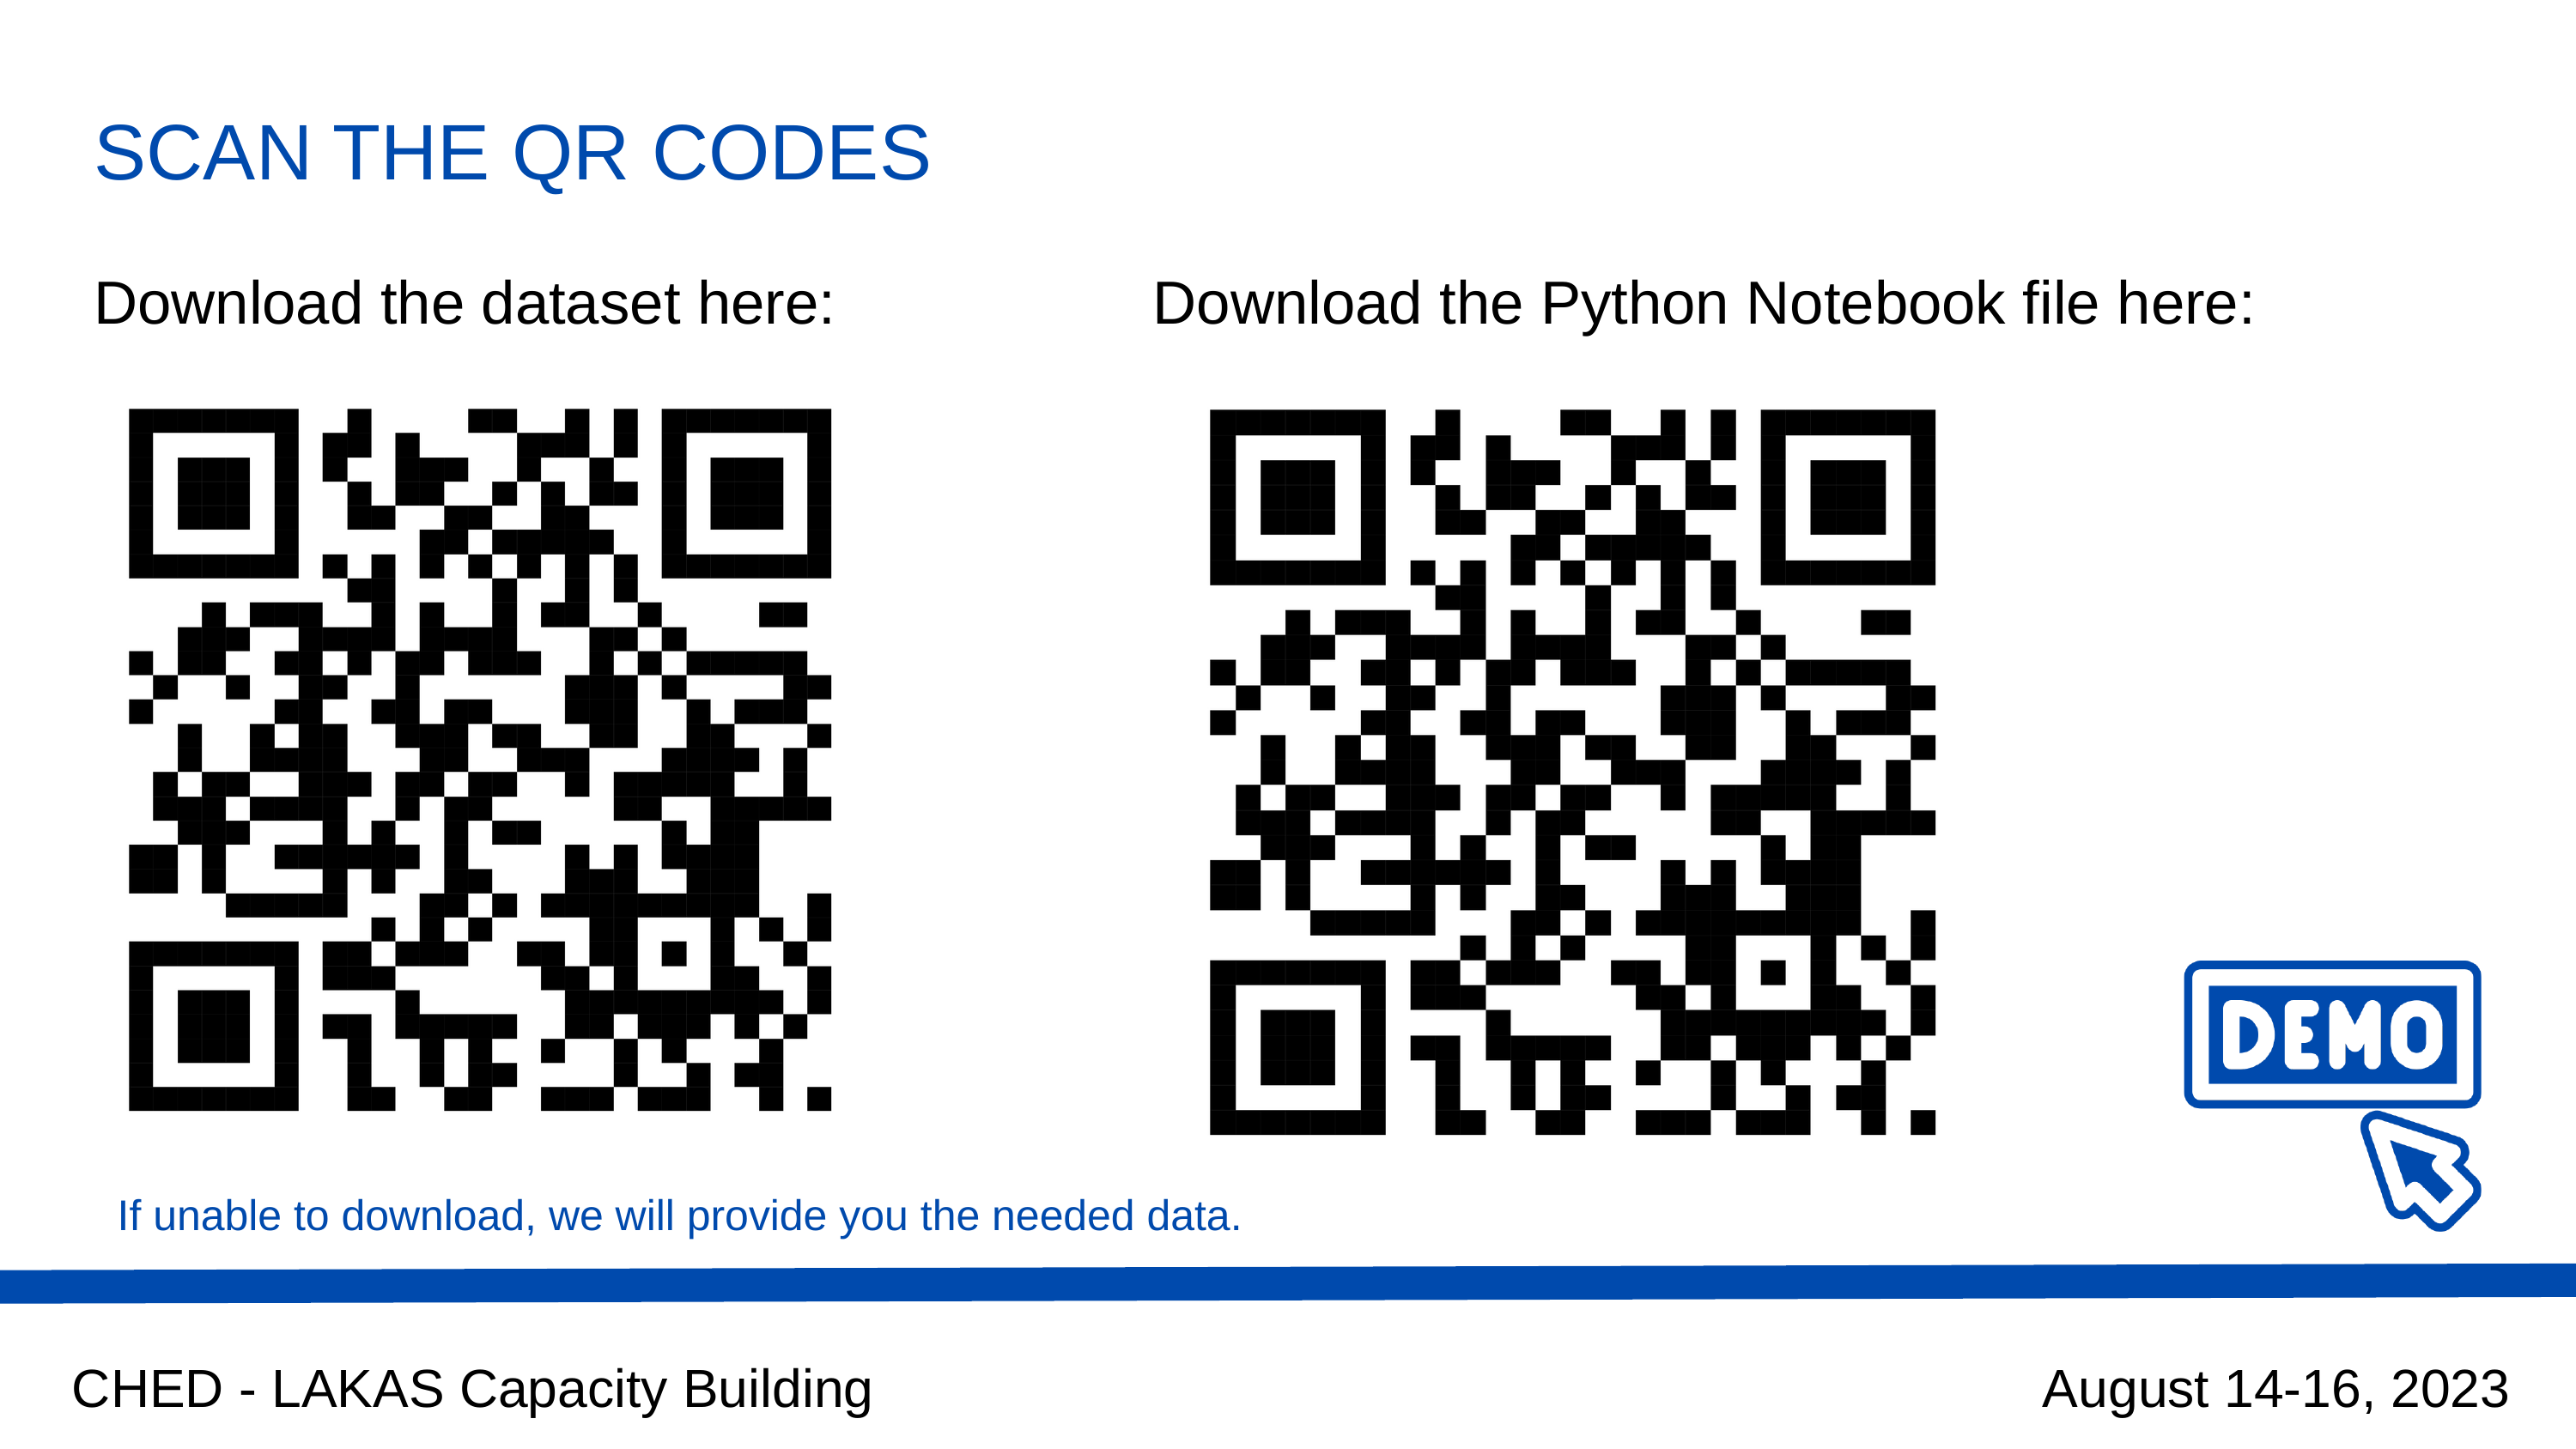

SCAN THE QR CODES
Download the dataset here:
Download the Python Notebook file here:

If unable to download, we will provide you the needed data.

CHED - LAKAS Capacity Building
August 14-16, 2023